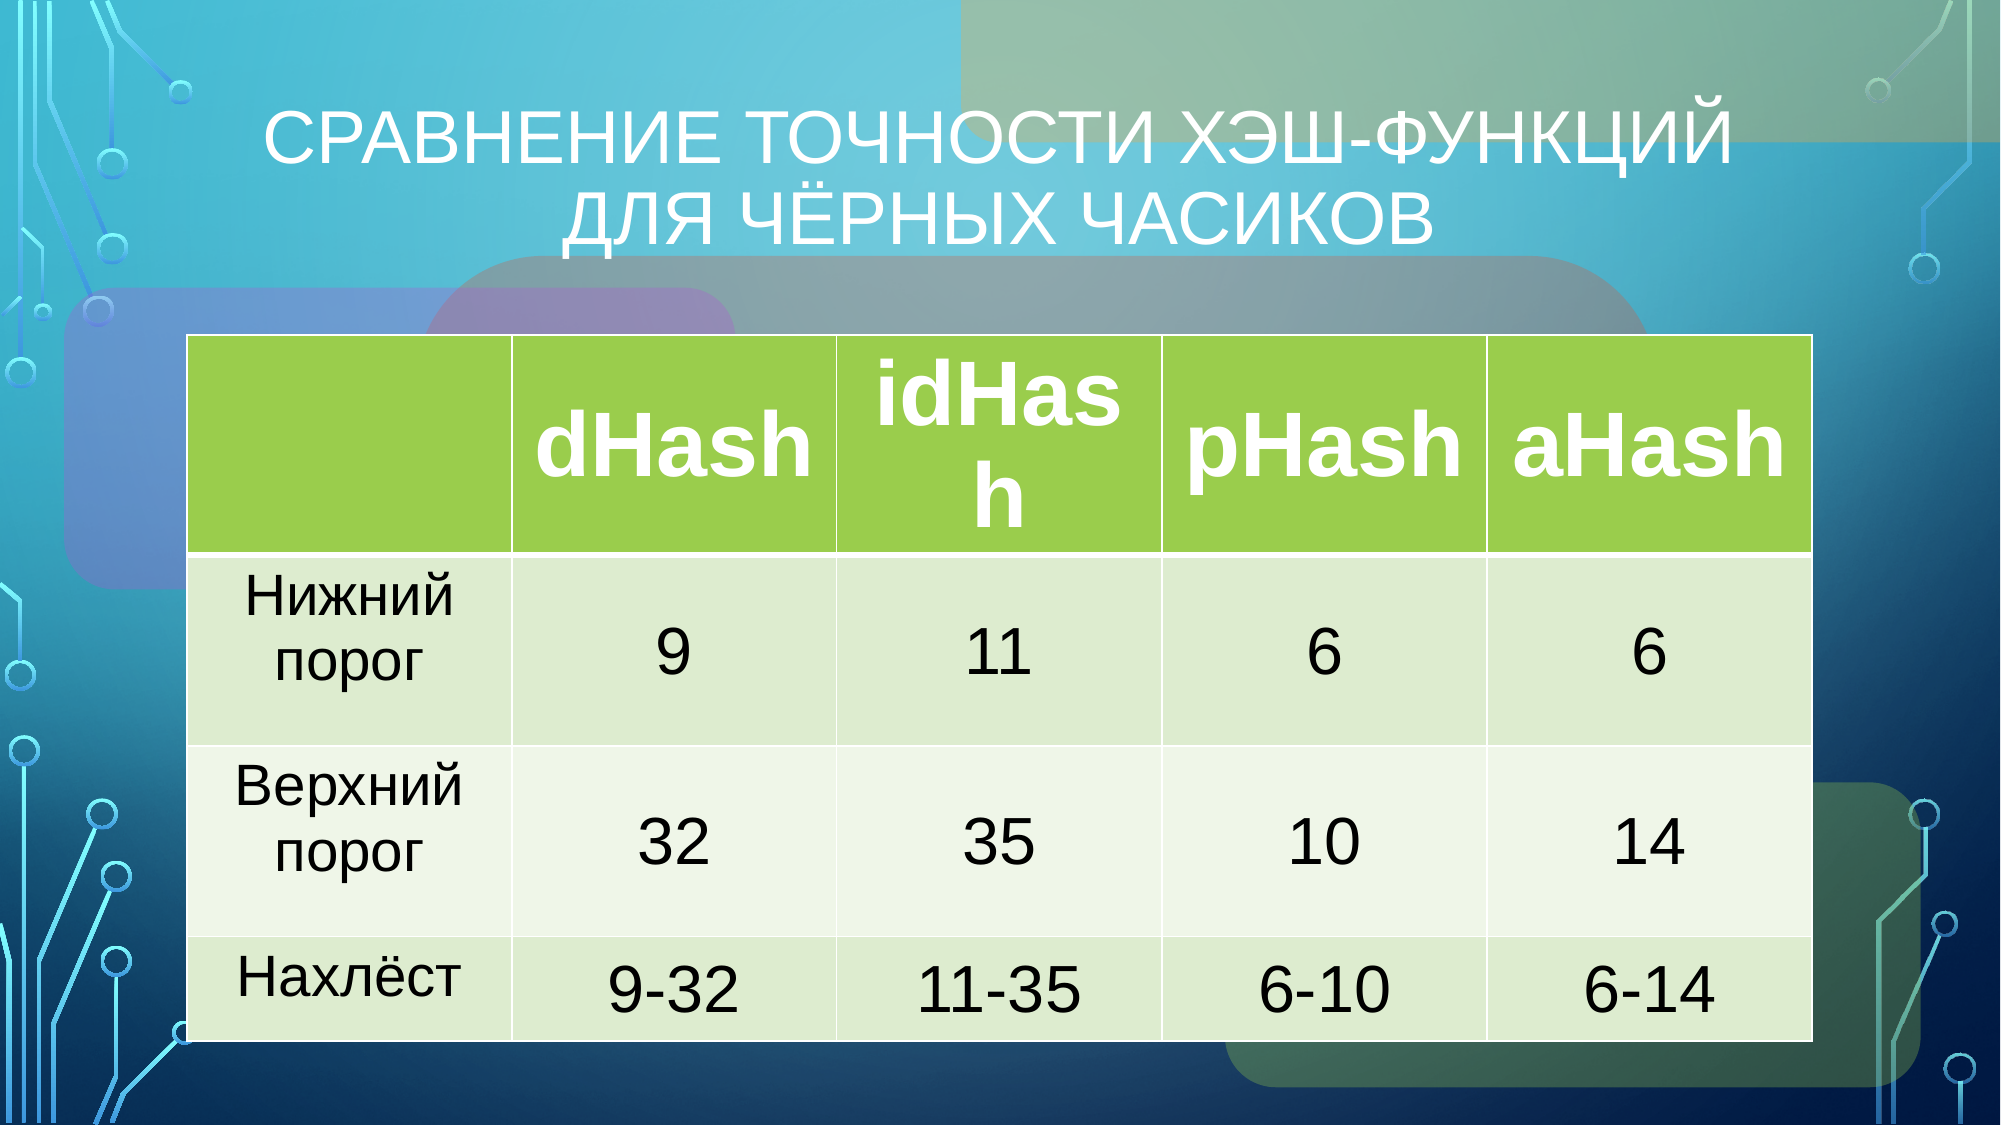

# Сравнение точности хэш-функций Для чёрных часиков

|  | dHash | idHash | pHash | aHash |
| --- | --- | --- | --- | --- |
| Нижний порог | 9 | 11 | 6 | 6 |
| Верхний порог | 32 | 35 | 10 | 14 |
| Нахлёст | 9-32 | 11-35 | 6-10 | 6-14 |